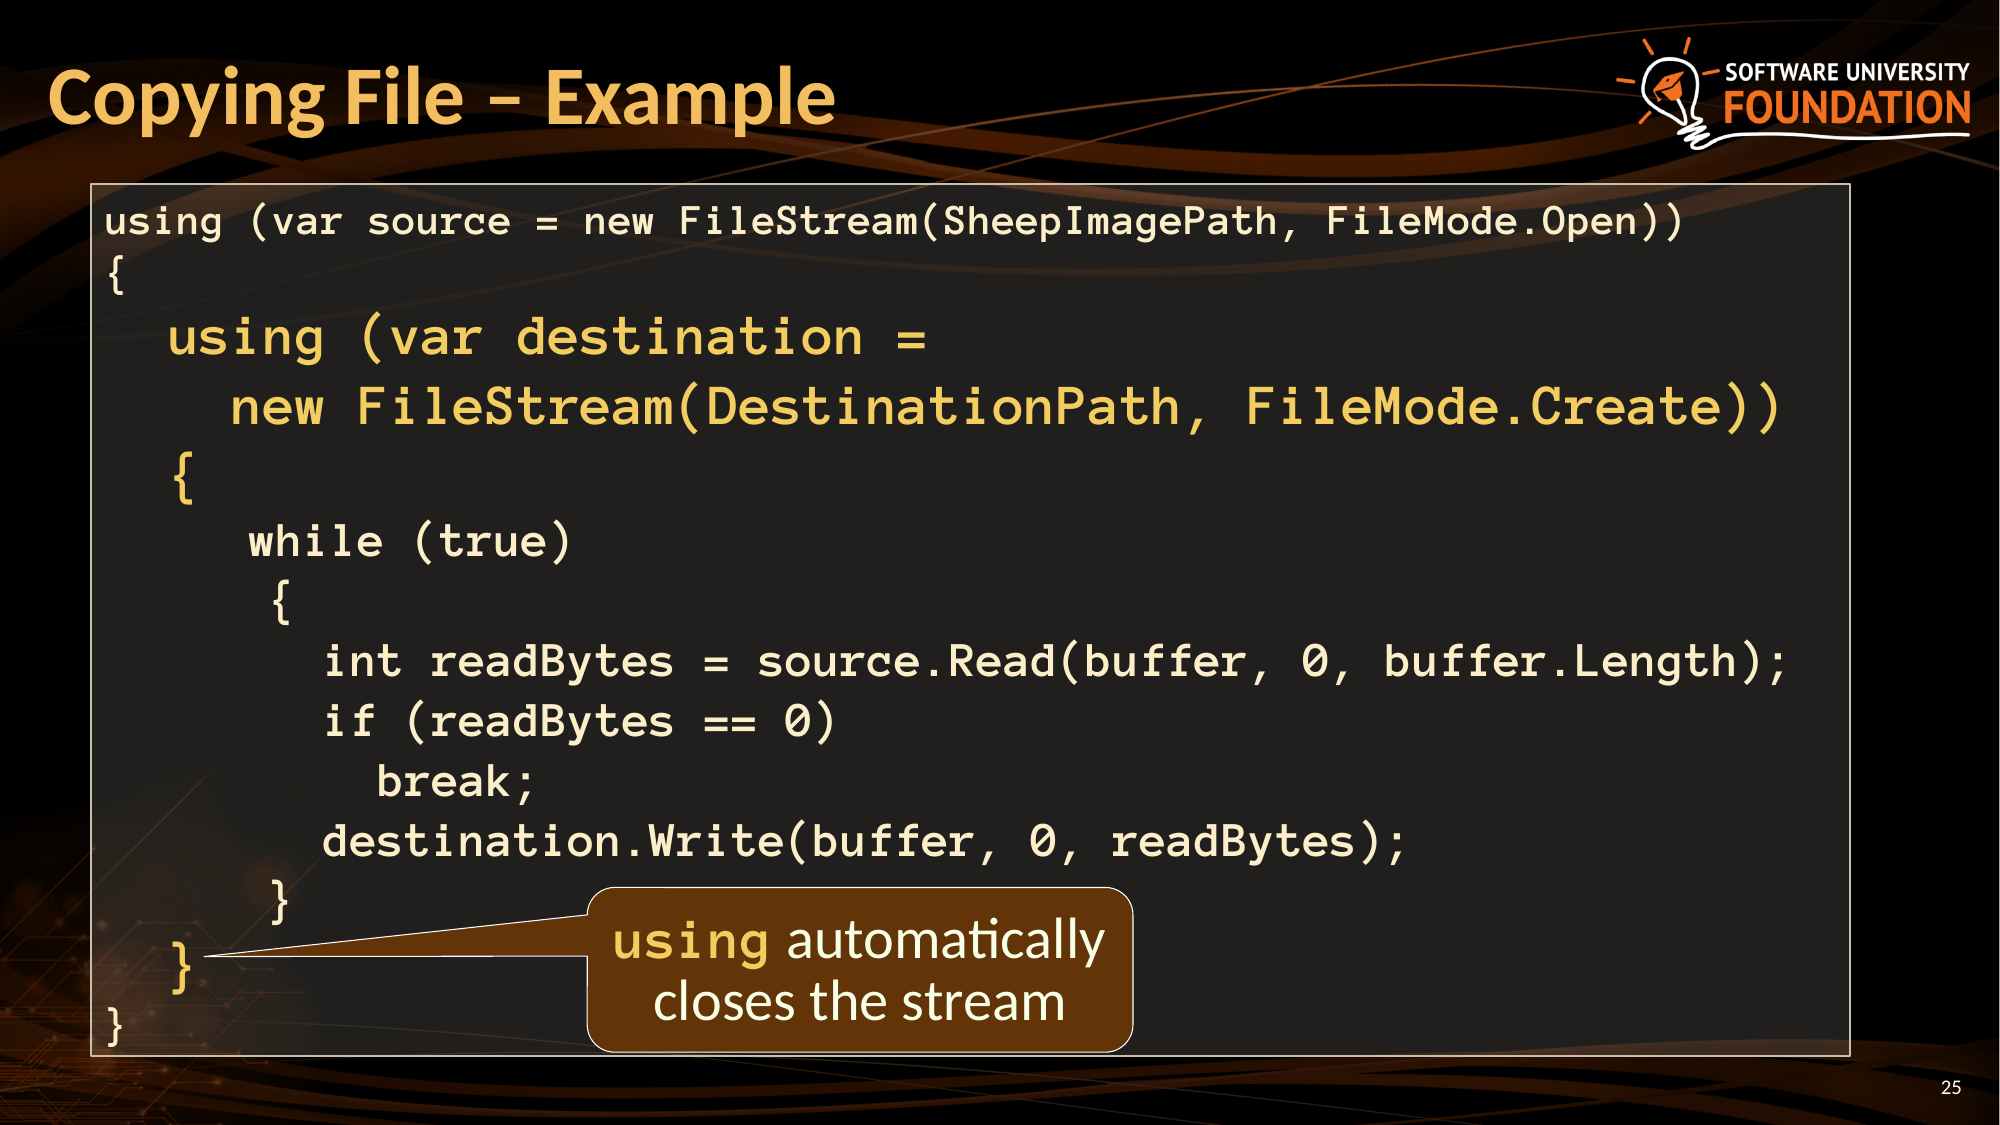

# Copying File – Example
using (var source = new FileStream(SheepImagePath, FileMode.Open))
{
  using (var destination =
    new FileStream(DestinationPath, FileMode.Create))
  {
      while (true)
      {
        int readBytes = source.Read(buffer, 0, buffer.Length);
        if (readBytes == 0)
          break;
        destination.Write(buffer, 0, readBytes);
      }
  }
}
using automatically closes the stream
25